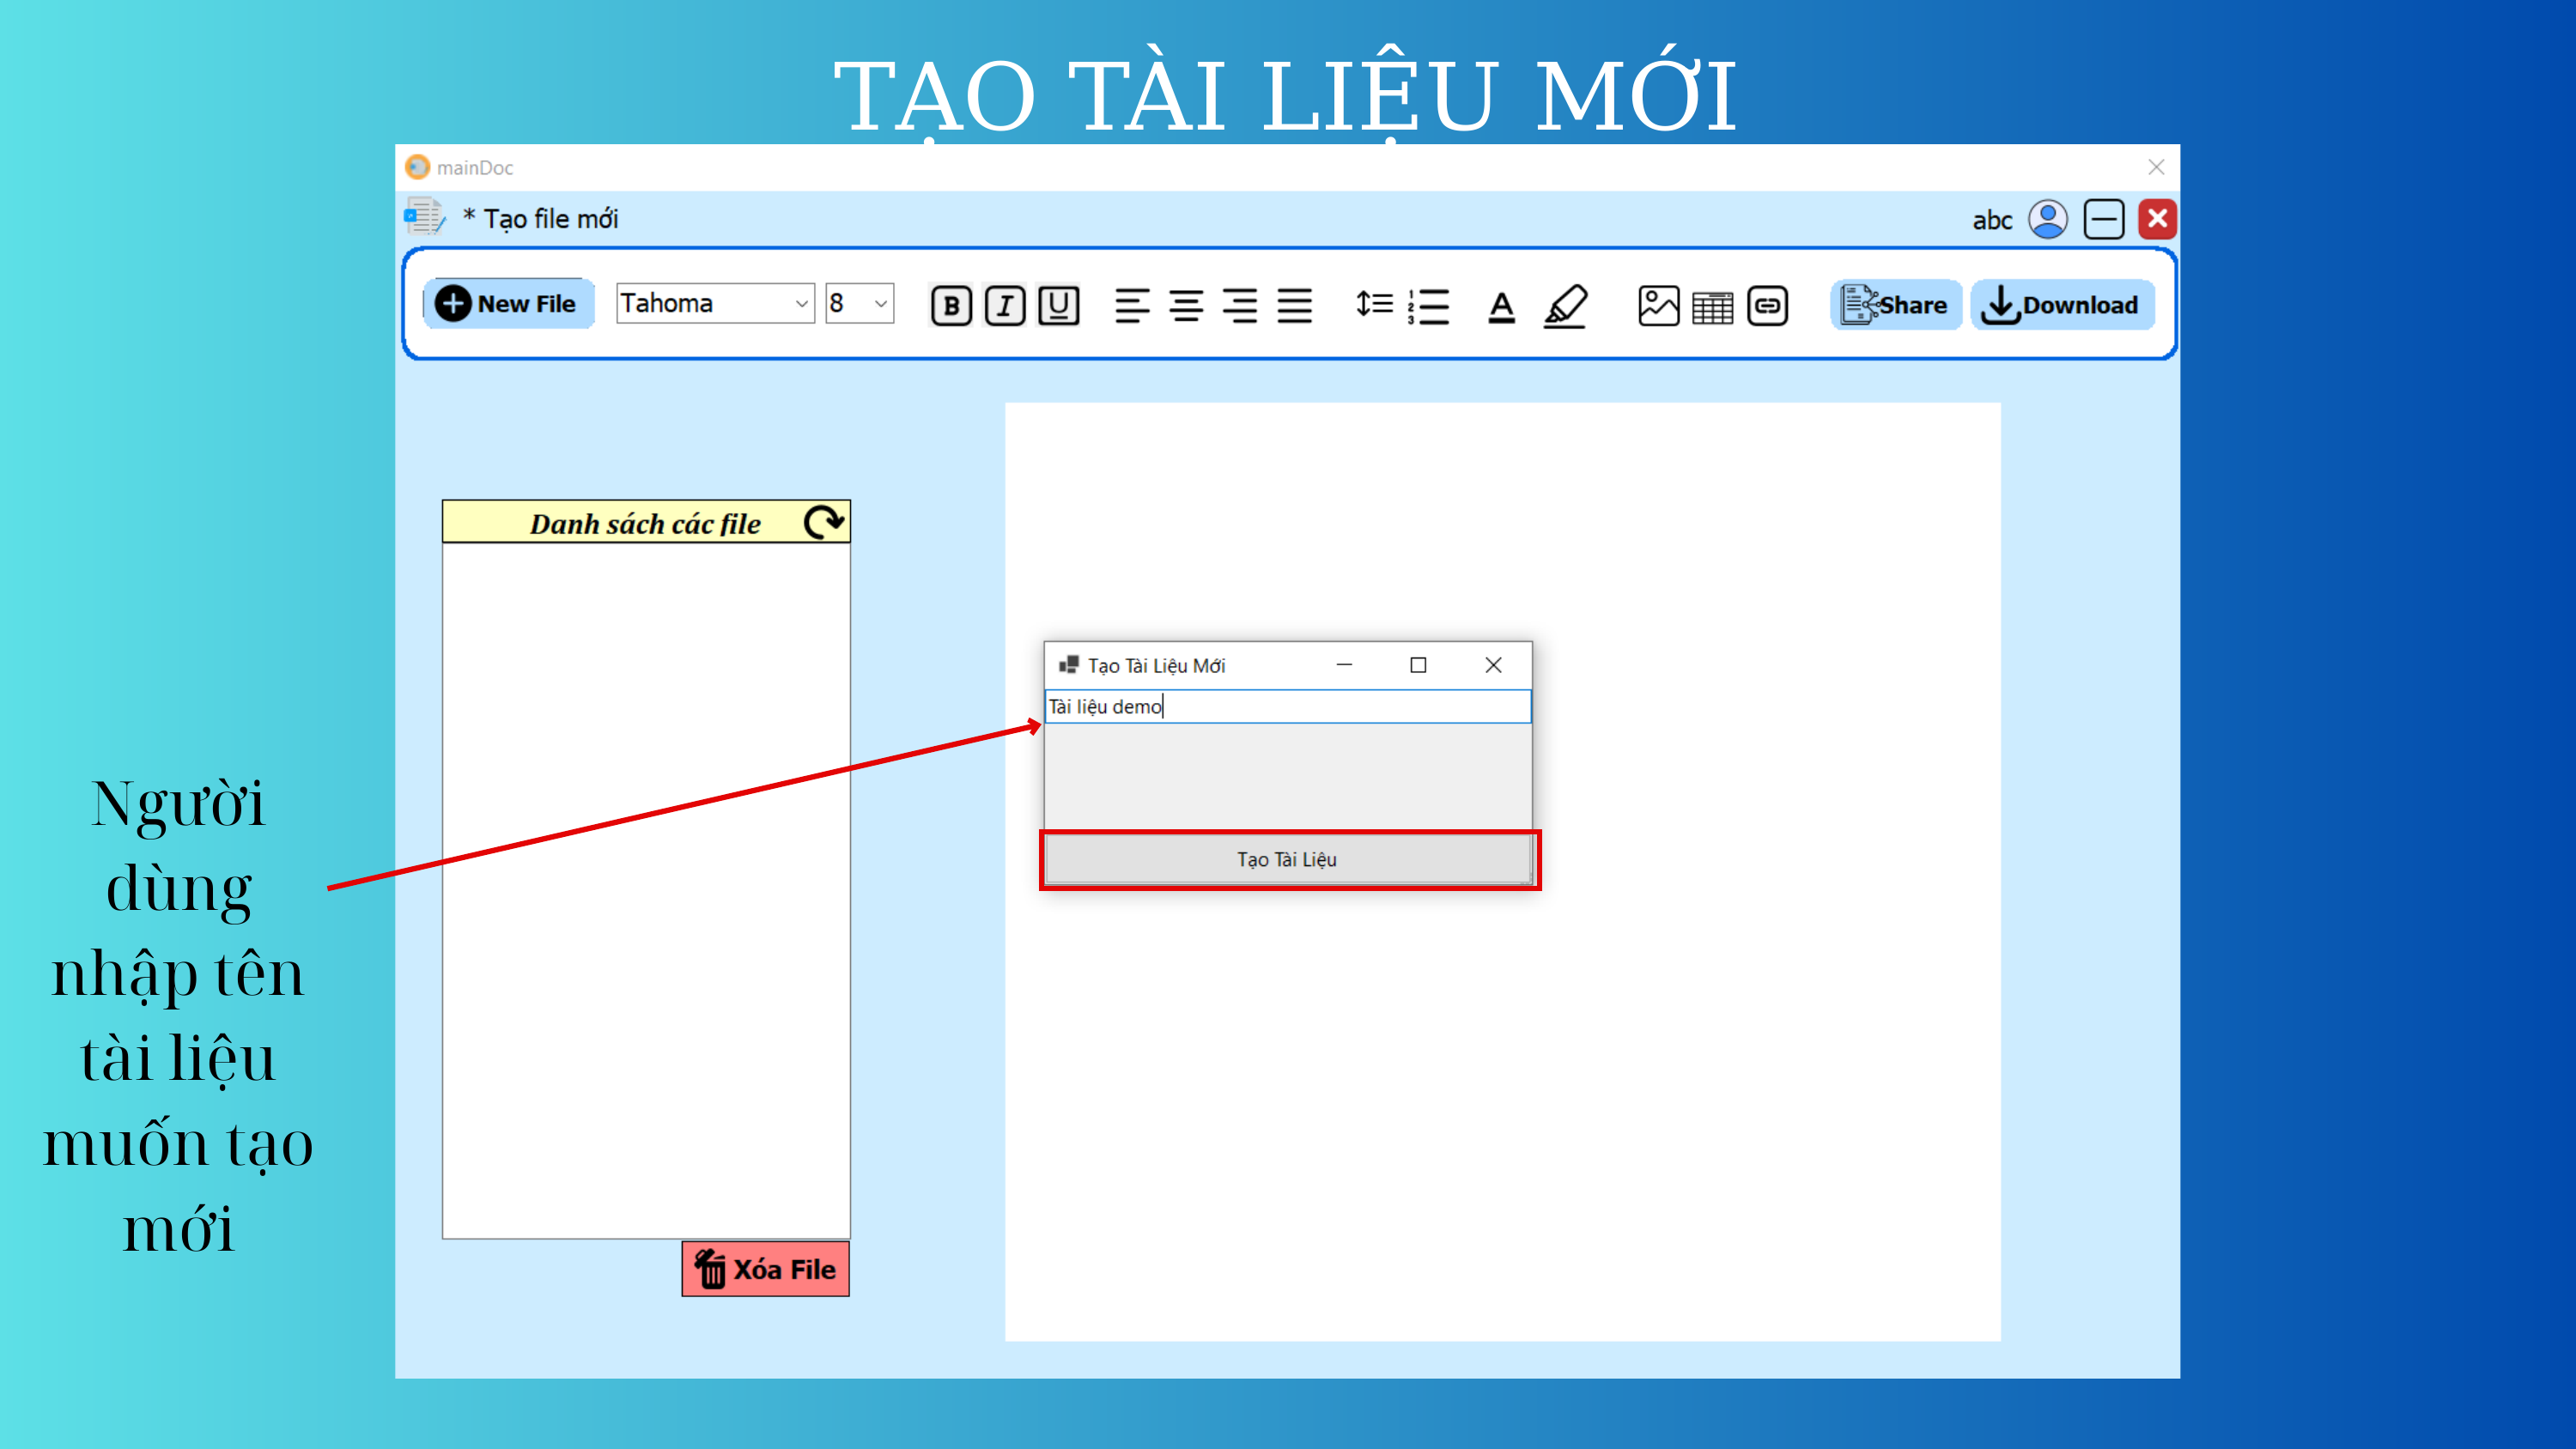

TẠO TÀI LIỆU MỚI

Người dùng nhập tên tài liệu muốn tạo mới